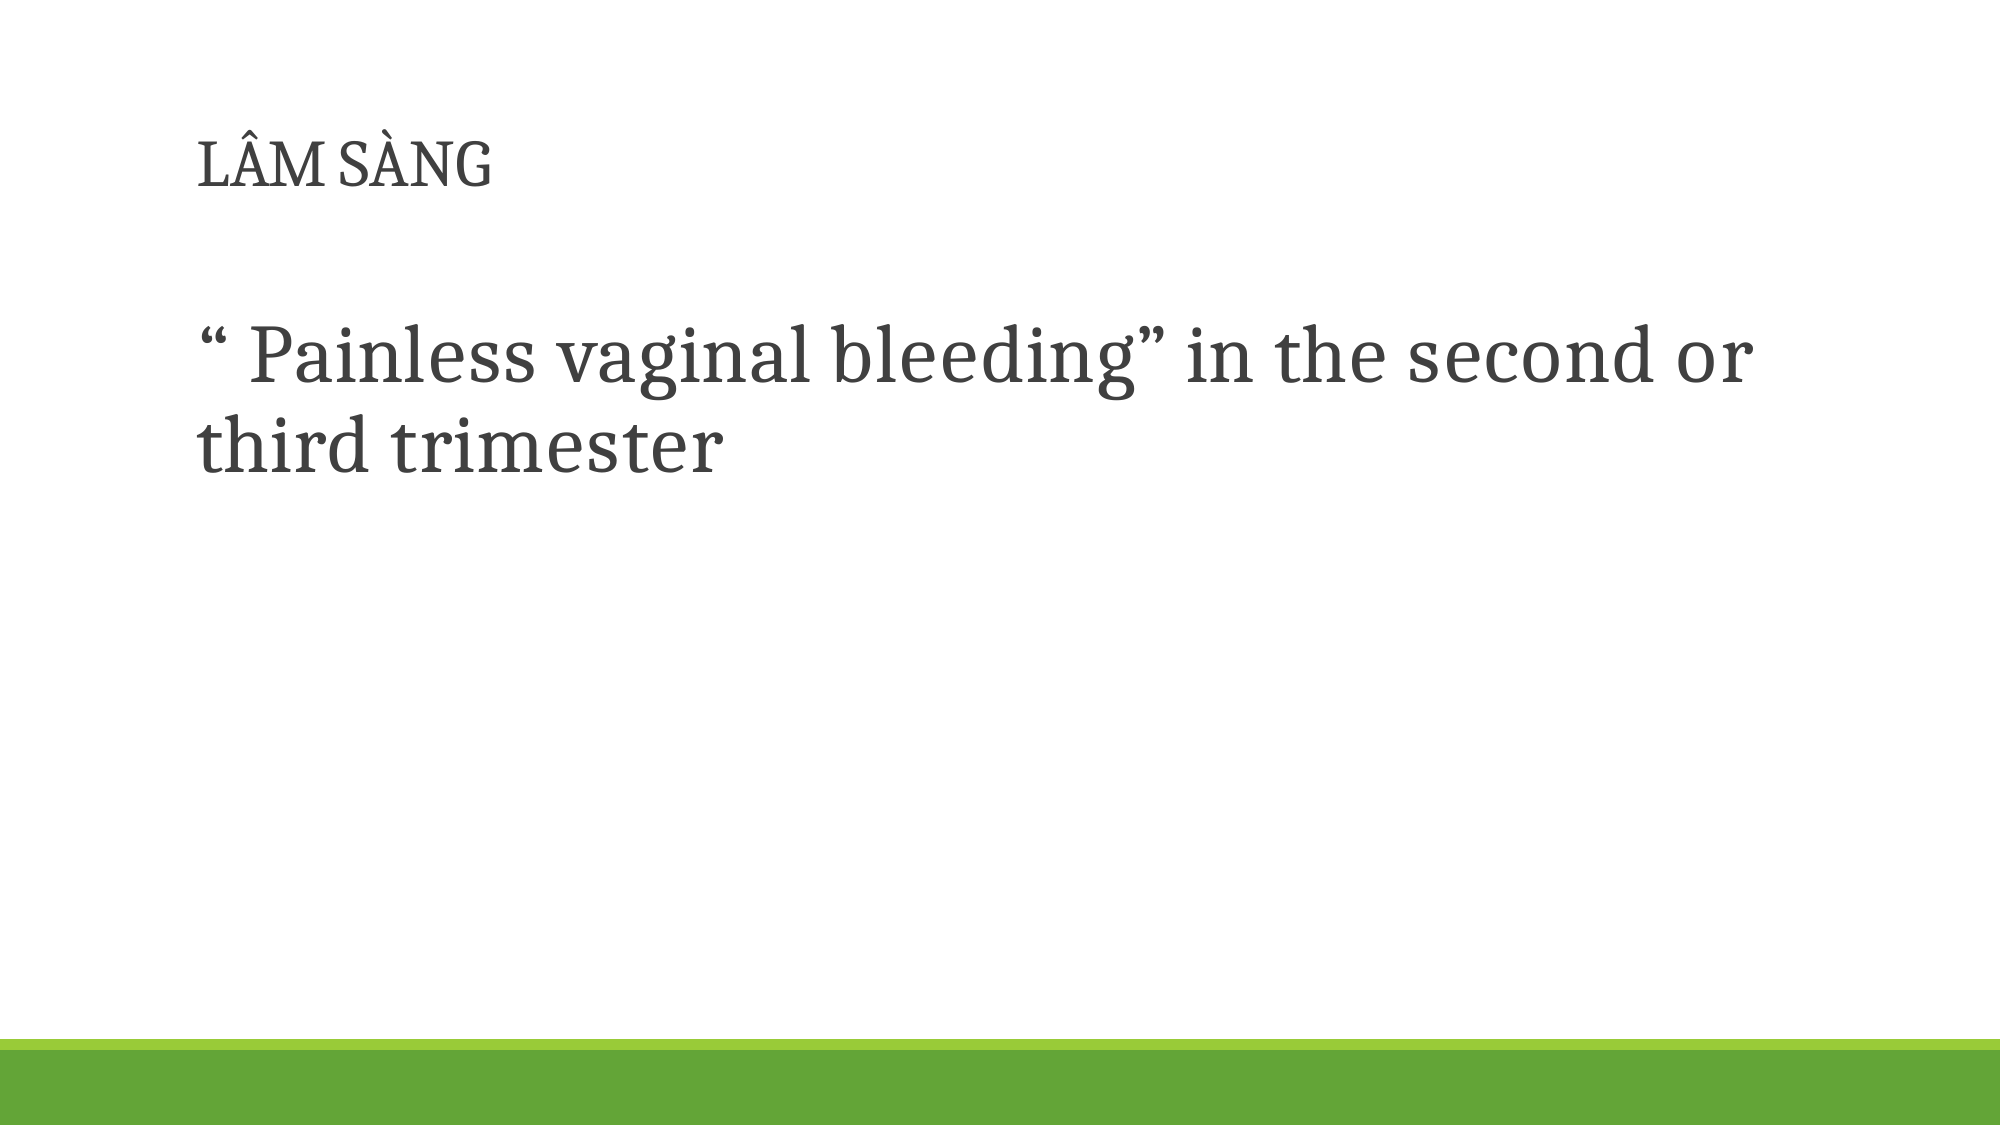

# LÂM SÀNG
“ Painless vaginal bleeding” in the second or third trimester